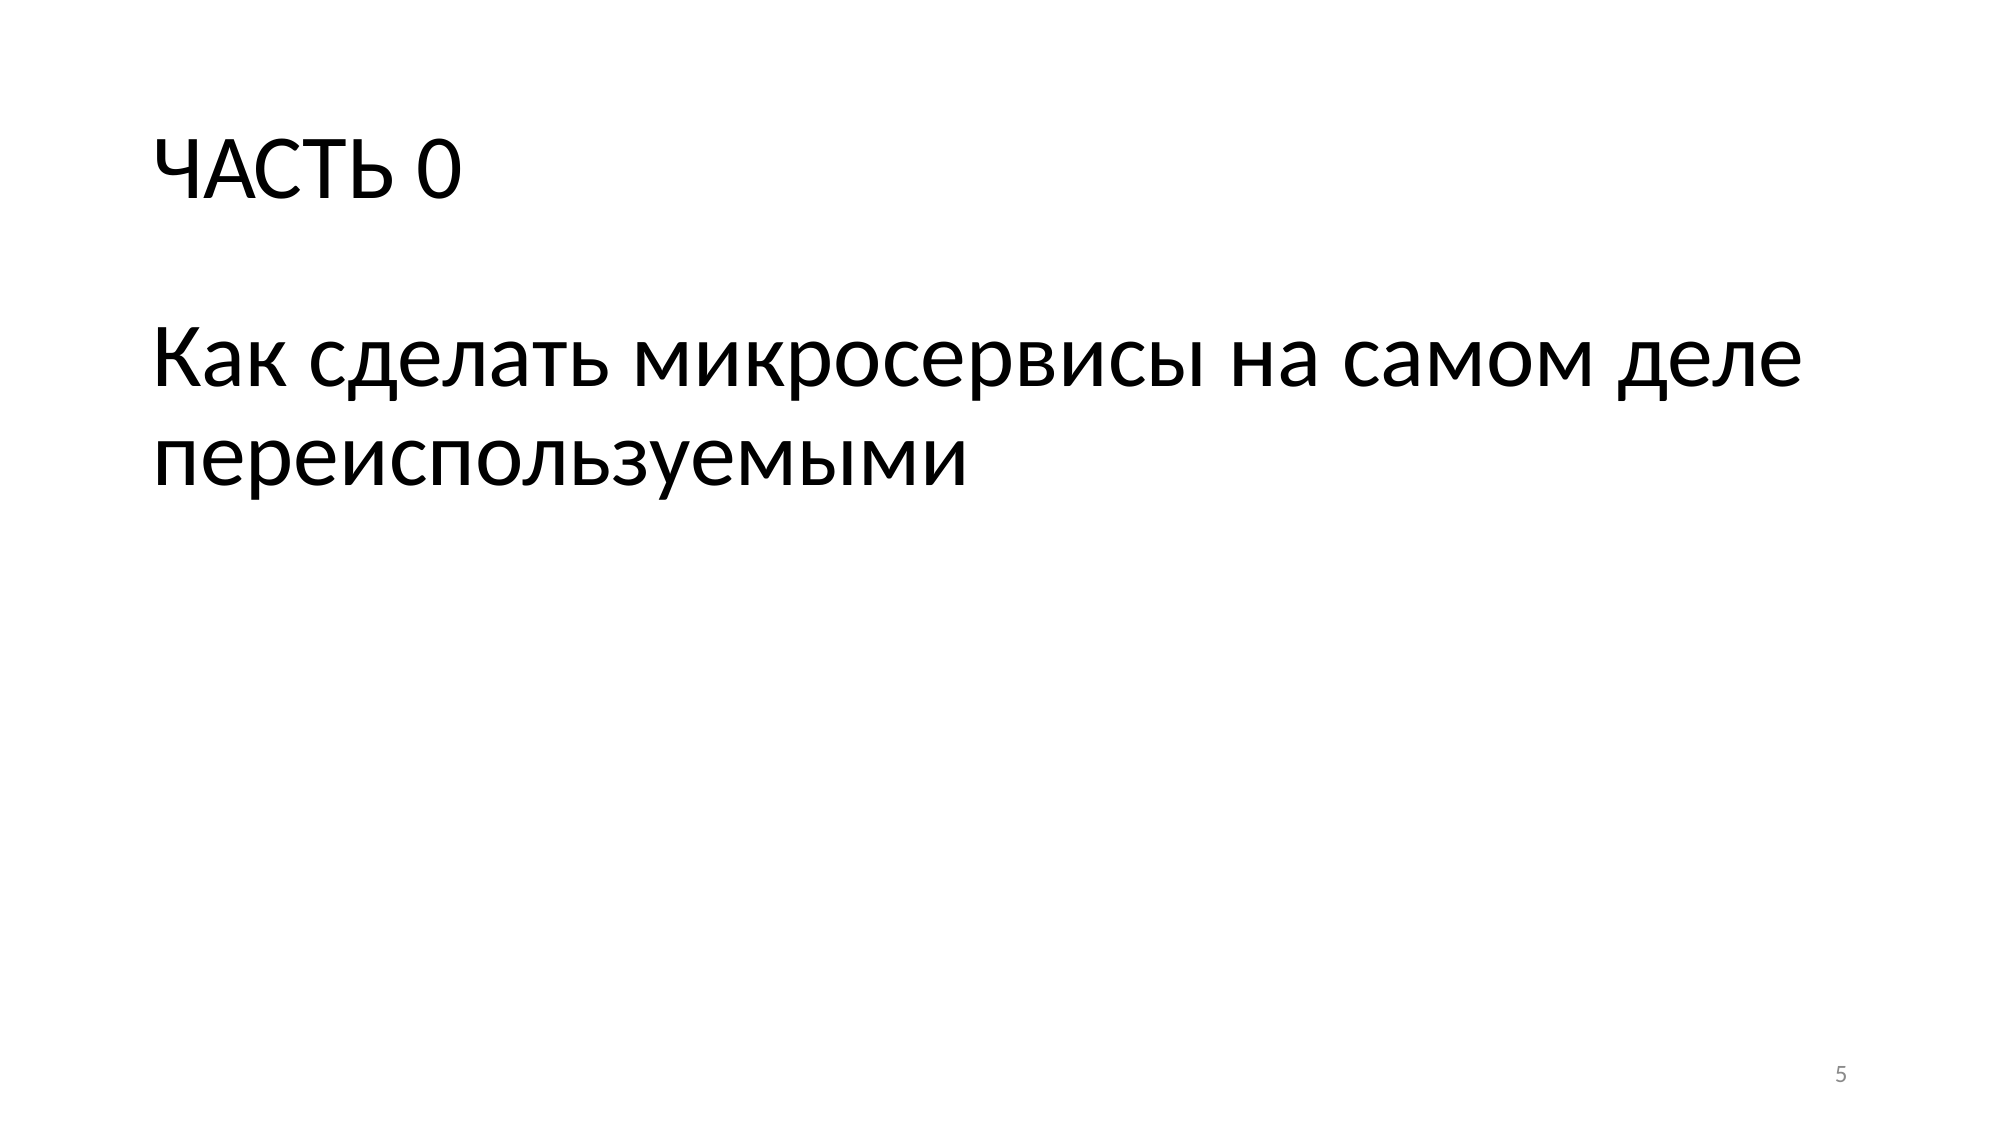

# ЧАСТЬ 0
Как сделать микросервисы на самом деле переиспользуемыми
5